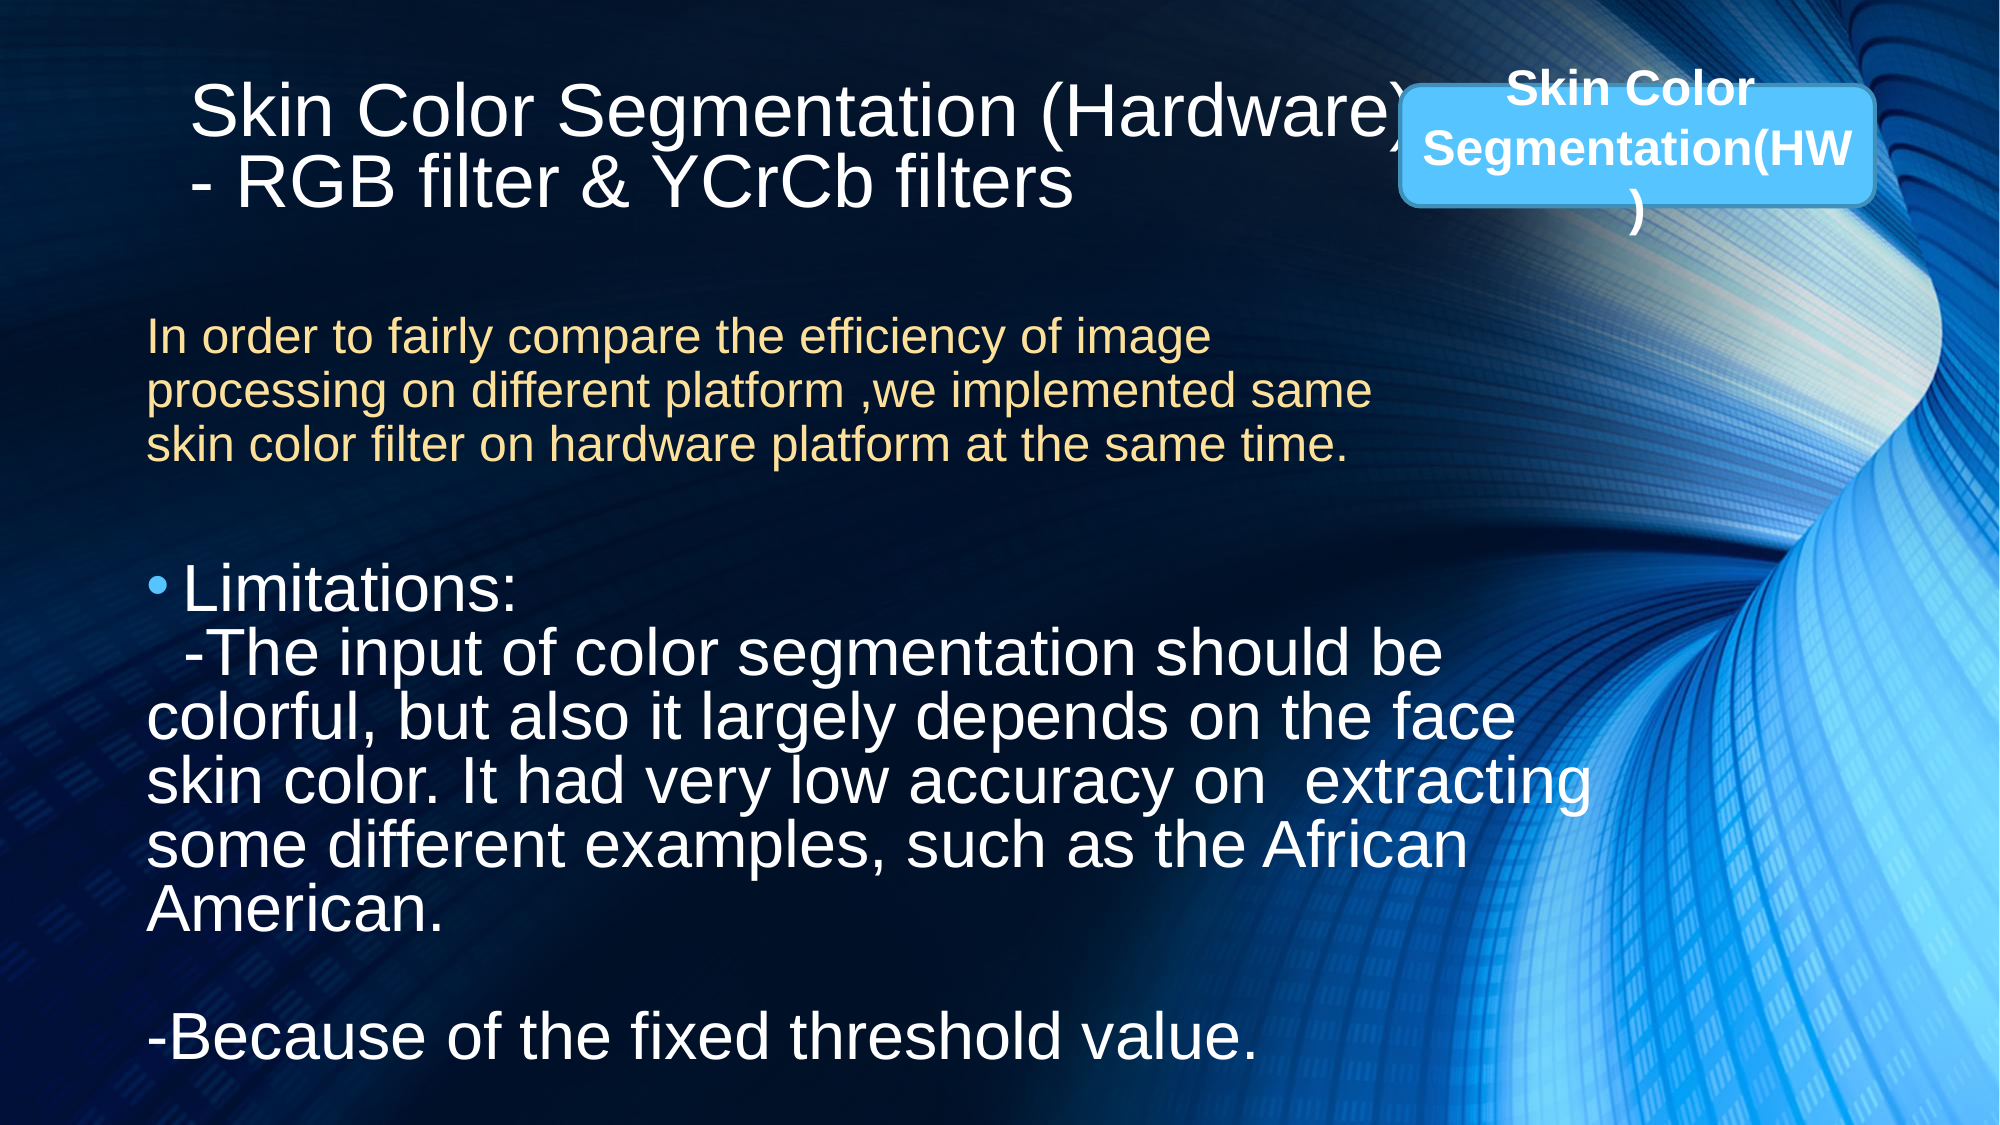

# Skin Color Segmentation (Hardware) - RGB filter & YCrCb filters
Skin Color
Segmentation(HW)
In order to fairly compare the efficiency of image processing on different platform ,we implemented same skin color filter on hardware platform at the same time.
Limitations:
  -The input of color segmentation should be colorful, but also it largely depends on the face skin color. It had very low accuracy on  extracting some different examples, such as the African American.

-Because of the fixed threshold value.